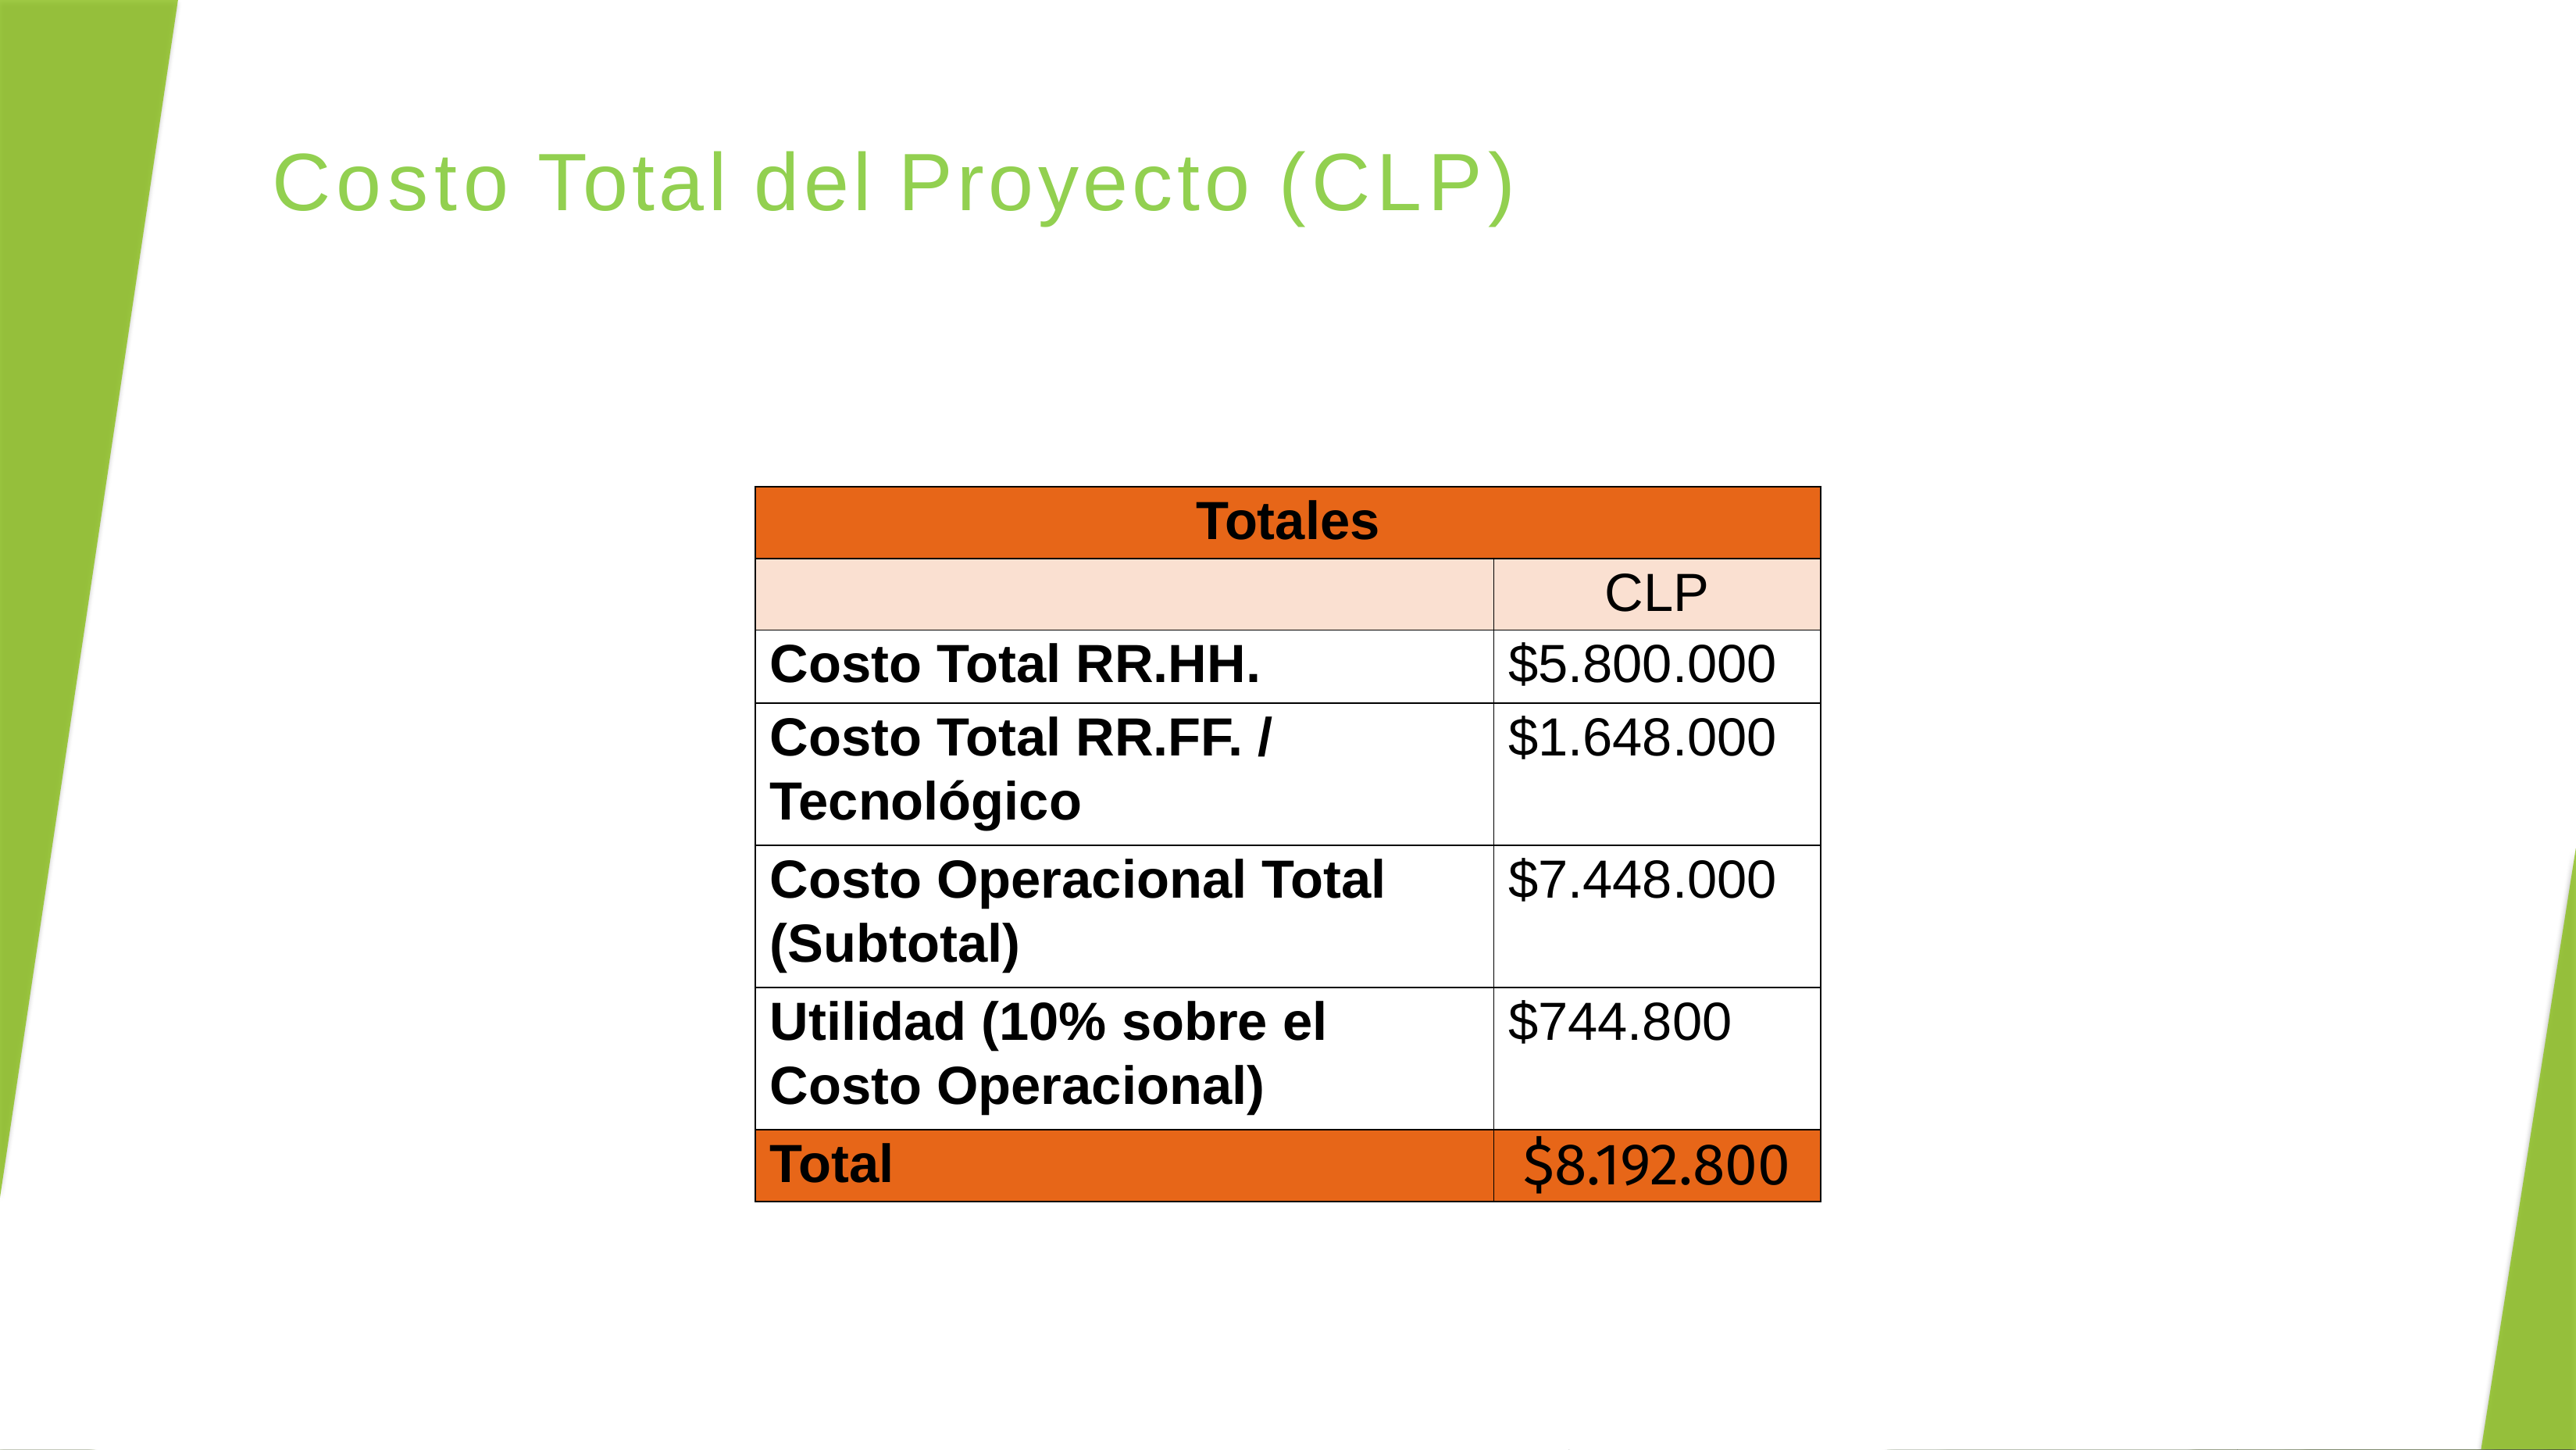

# Costo Total del Proyecto (CLP)
| Totales |  |
| --- | --- |
|  | CLP |
| Costo Total RR.HH. | $5.800.000 |
| Costo Total RR.FF. / Tecnológico | $1.648.000 |
| Costo Operacional Total (Subtotal) | $7.448.000 |
| Utilidad (10% sobre el Costo Operacional) | $744.800 |
| Total | $8.192.800 |